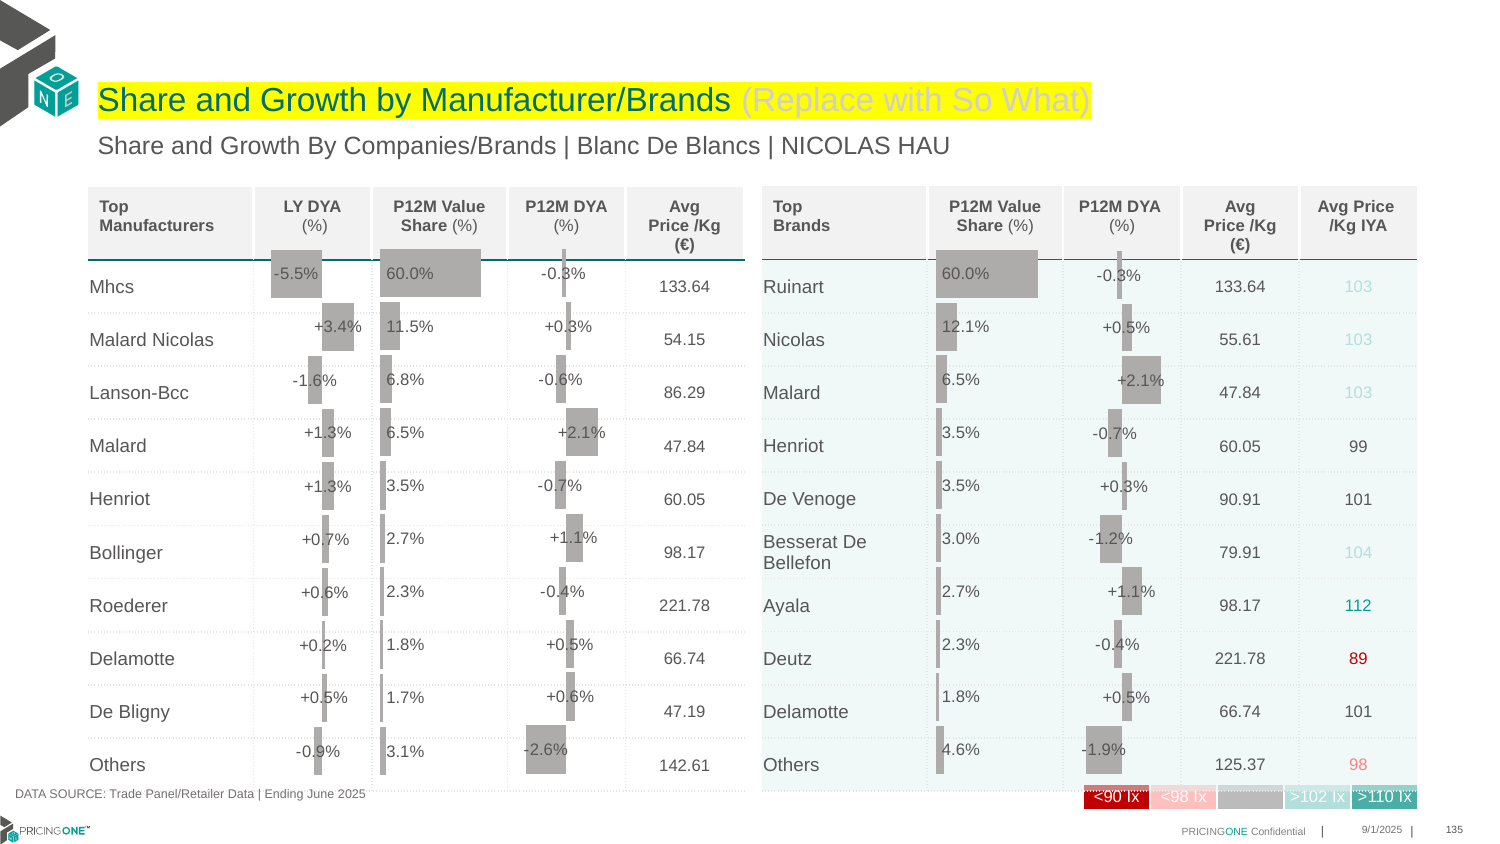

# Share and Growth by Manufacturer/Brands (Replace with So What)

Share and Growth By Companies/Brands | Blanc De Blancs | NICOLAS HAU
| Top Brands | P12M Value Share (%) | P12M DYA (%) | Avg Price /Kg (€) | Avg Price /Kg IYA |
| --- | --- | --- | --- | --- |
| Ruinart |  |  | 133.64 | 103 |
| Nicolas |  |  | 55.61 | 103 |
| Malard |  |  | 47.84 | 103 |
| Henriot |  |  | 60.05 | 99 |
| De Venoge |  |  | 90.91 | 101 |
| Besserat De Bellefon |  |  | 79.91 | 104 |
| Ayala |  |  | 98.17 | 112 |
| Deutz |  |  | 221.78 | 89 |
| Delamotte |  |  | 66.74 | 101 |
| Others |  |  | 125.37 | 98 |
| Top Manufacturers | LY DYA (%) | P12M Value Share (%) | P12M DYA (%) | Avg Price /Kg (€) |
| --- | --- | --- | --- | --- |
| Mhcs |  |  |  | 133.64 |
| Malard Nicolas |  |  |  | 54.15 |
| Lanson-Bcc |  |  |  | 86.29 |
| Malard |  |  |  | 47.84 |
| Henriot |  |  |  | 60.05 |
| Bollinger |  |  |  | 98.17 |
| Roederer |  |  |  | 221.78 |
| Delamotte |  |  |  | 66.74 |
| De Bligny |  |  |  | 47.19 |
| Others |  |  |  | 142.61 |

### Chart

| Category | Share DYA P12M |
|---|---|
|  | -0.0027854469210809585 |

### Chart

| Category | Value Share P12M |
|---|---|
|  | 0.6002717985926361 |

### Chart

| Category | Share DYA LY |
|---|---|
|  | -0.055069378672249036 |

### Chart

| Category | Value Share |
|---|---|
|  | 0.6002717985926361 |

### Chart

| Category | Share DYA |
|---|---|
|  | -0.0027854469210809585 |
DATA SOURCE: Trade Panel/Retailer Data | Ending June 2025
| <90 Ix | <98 Ix |  | >102 Ix | >110 Ix |
| --- | --- | --- | --- | --- |

9/1/2025
135